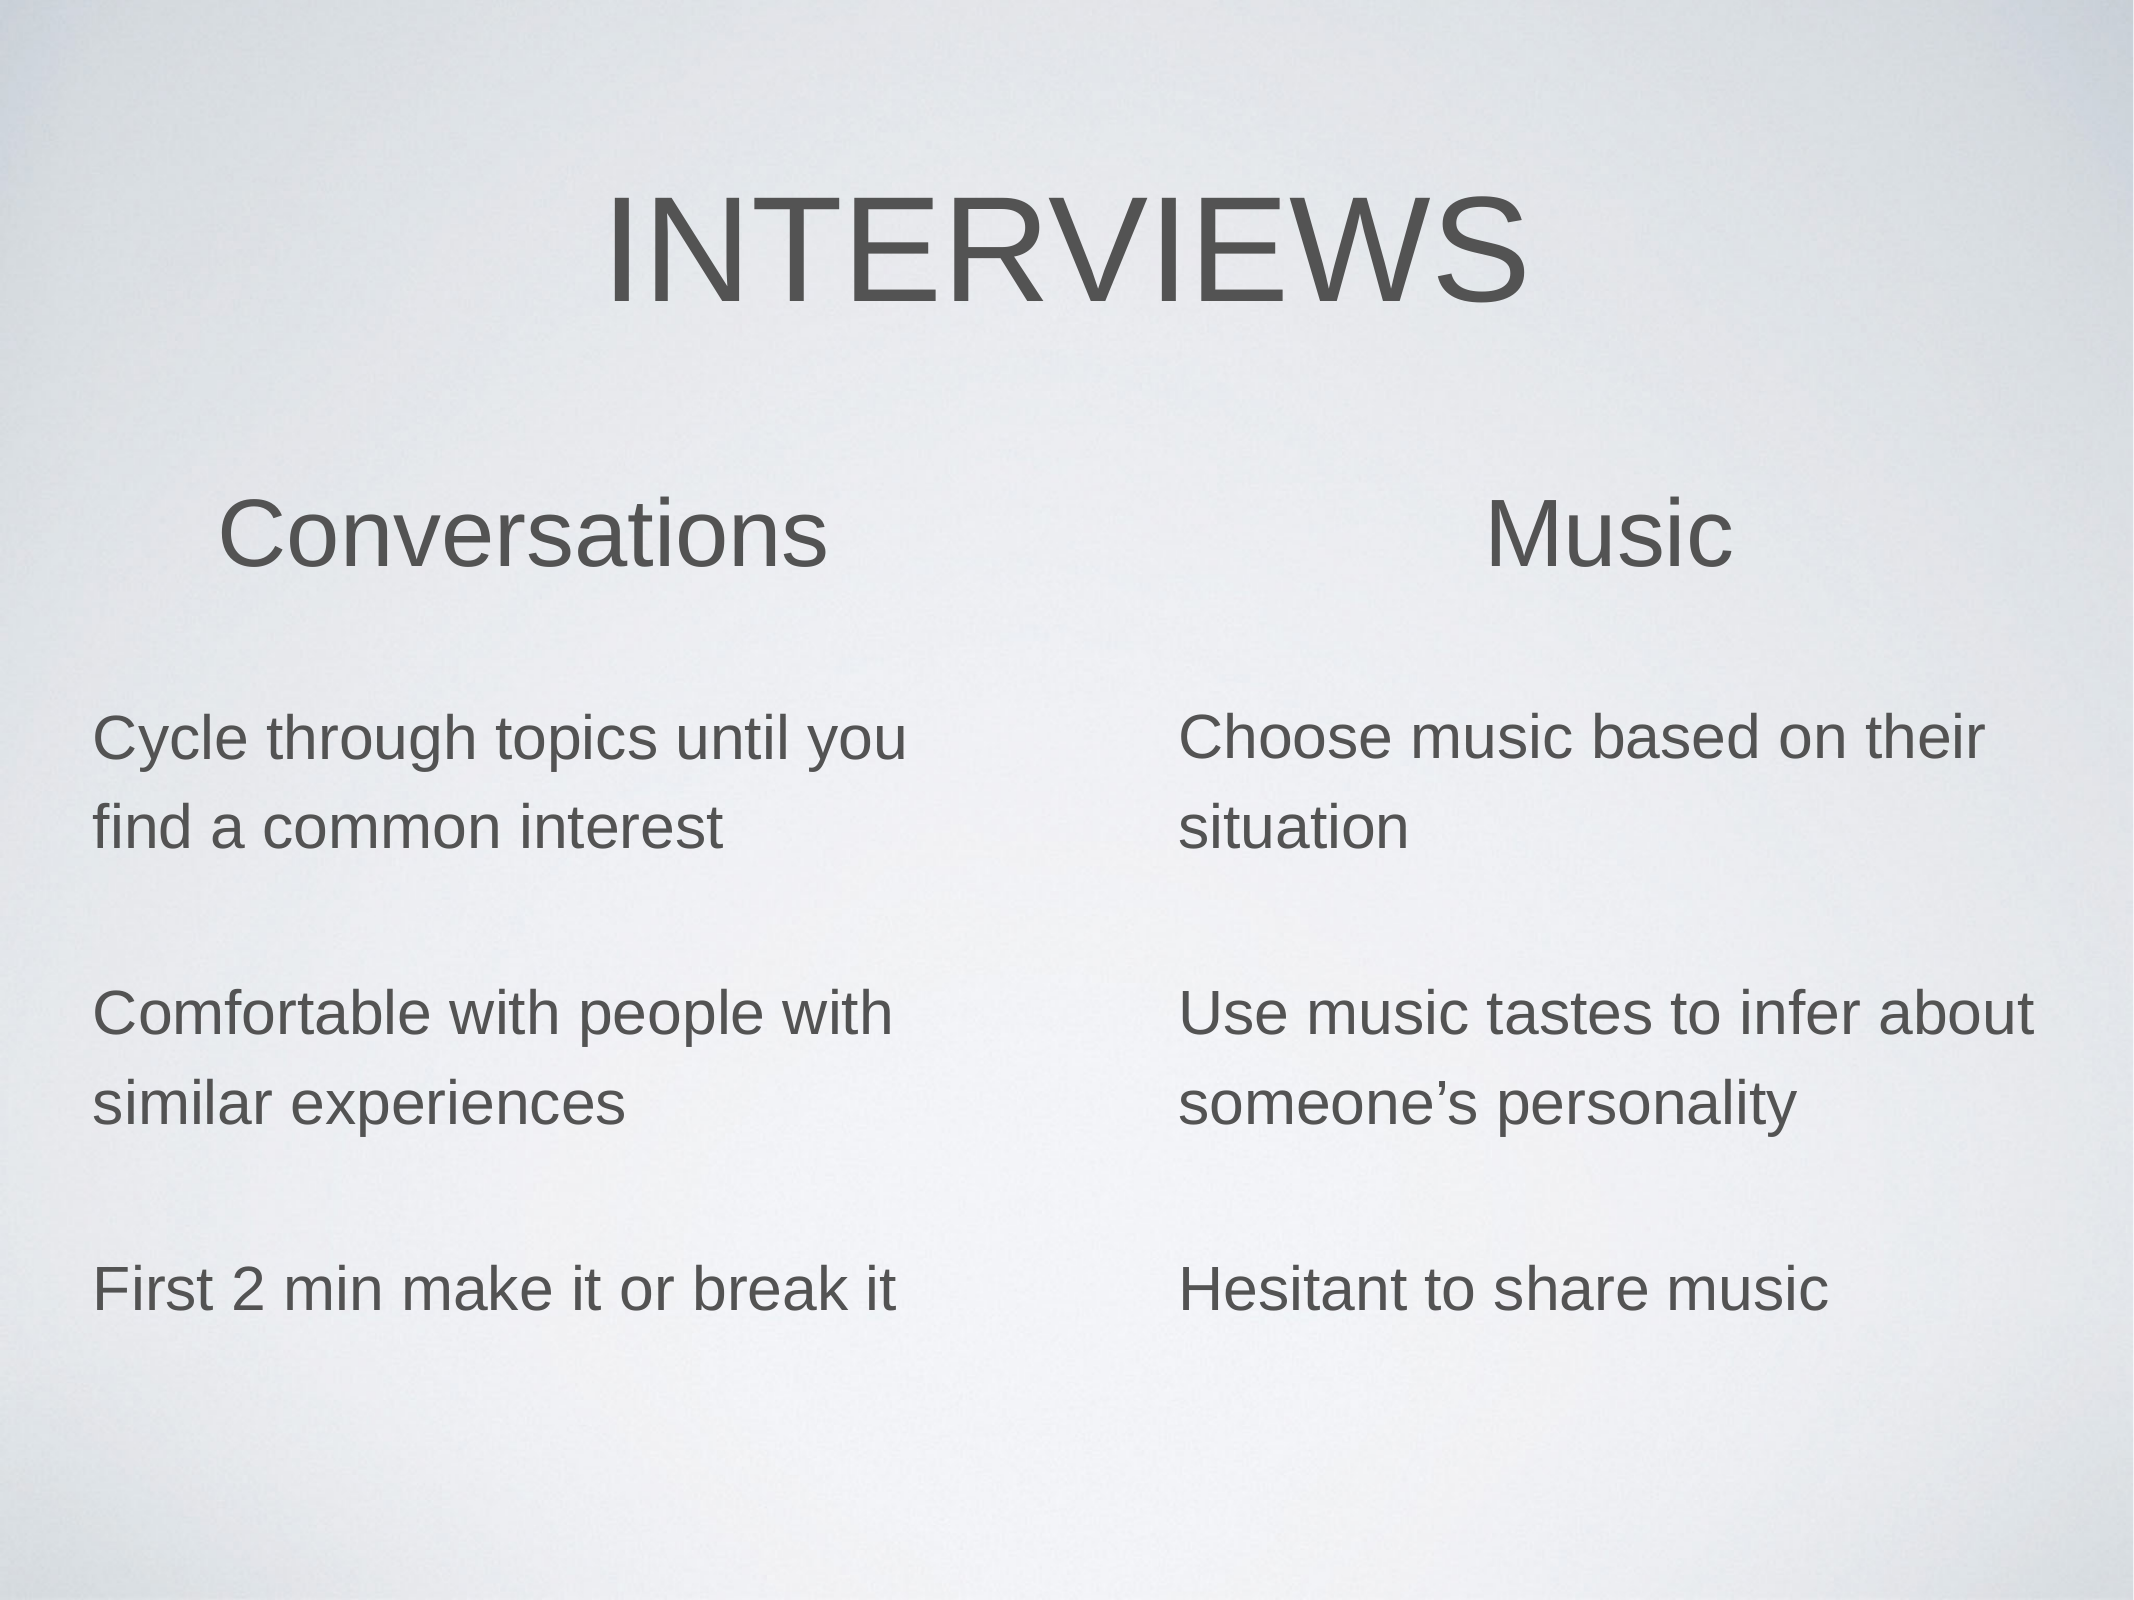

# Interviews
Conversations
Cycle through topics until you find a common interest
Comfortable with people with similar experiences
First 2 min make it or break it
Music
Choose music based on their situation
Use music tastes to infer about someone’s personality
Hesitant to share music